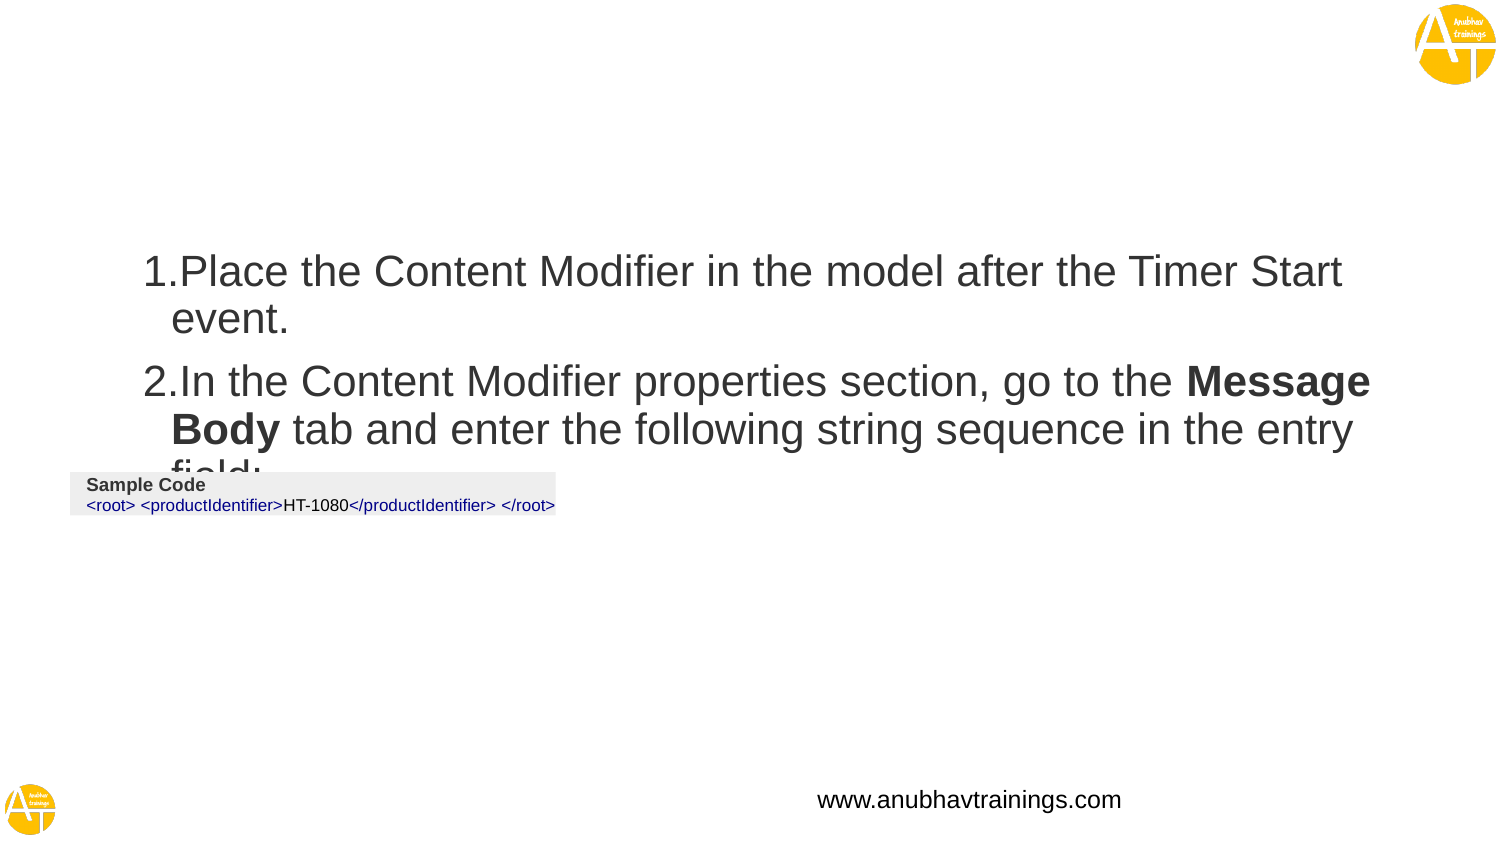

#
Place the Content Modifier in the model after the Timer Start event.
In the Content Modifier properties section, go to the Message Body tab and enter the following string sequence in the entry field:

Sample Code
<root> <productIdentifier>HT-1080</productIdentifier> </root>